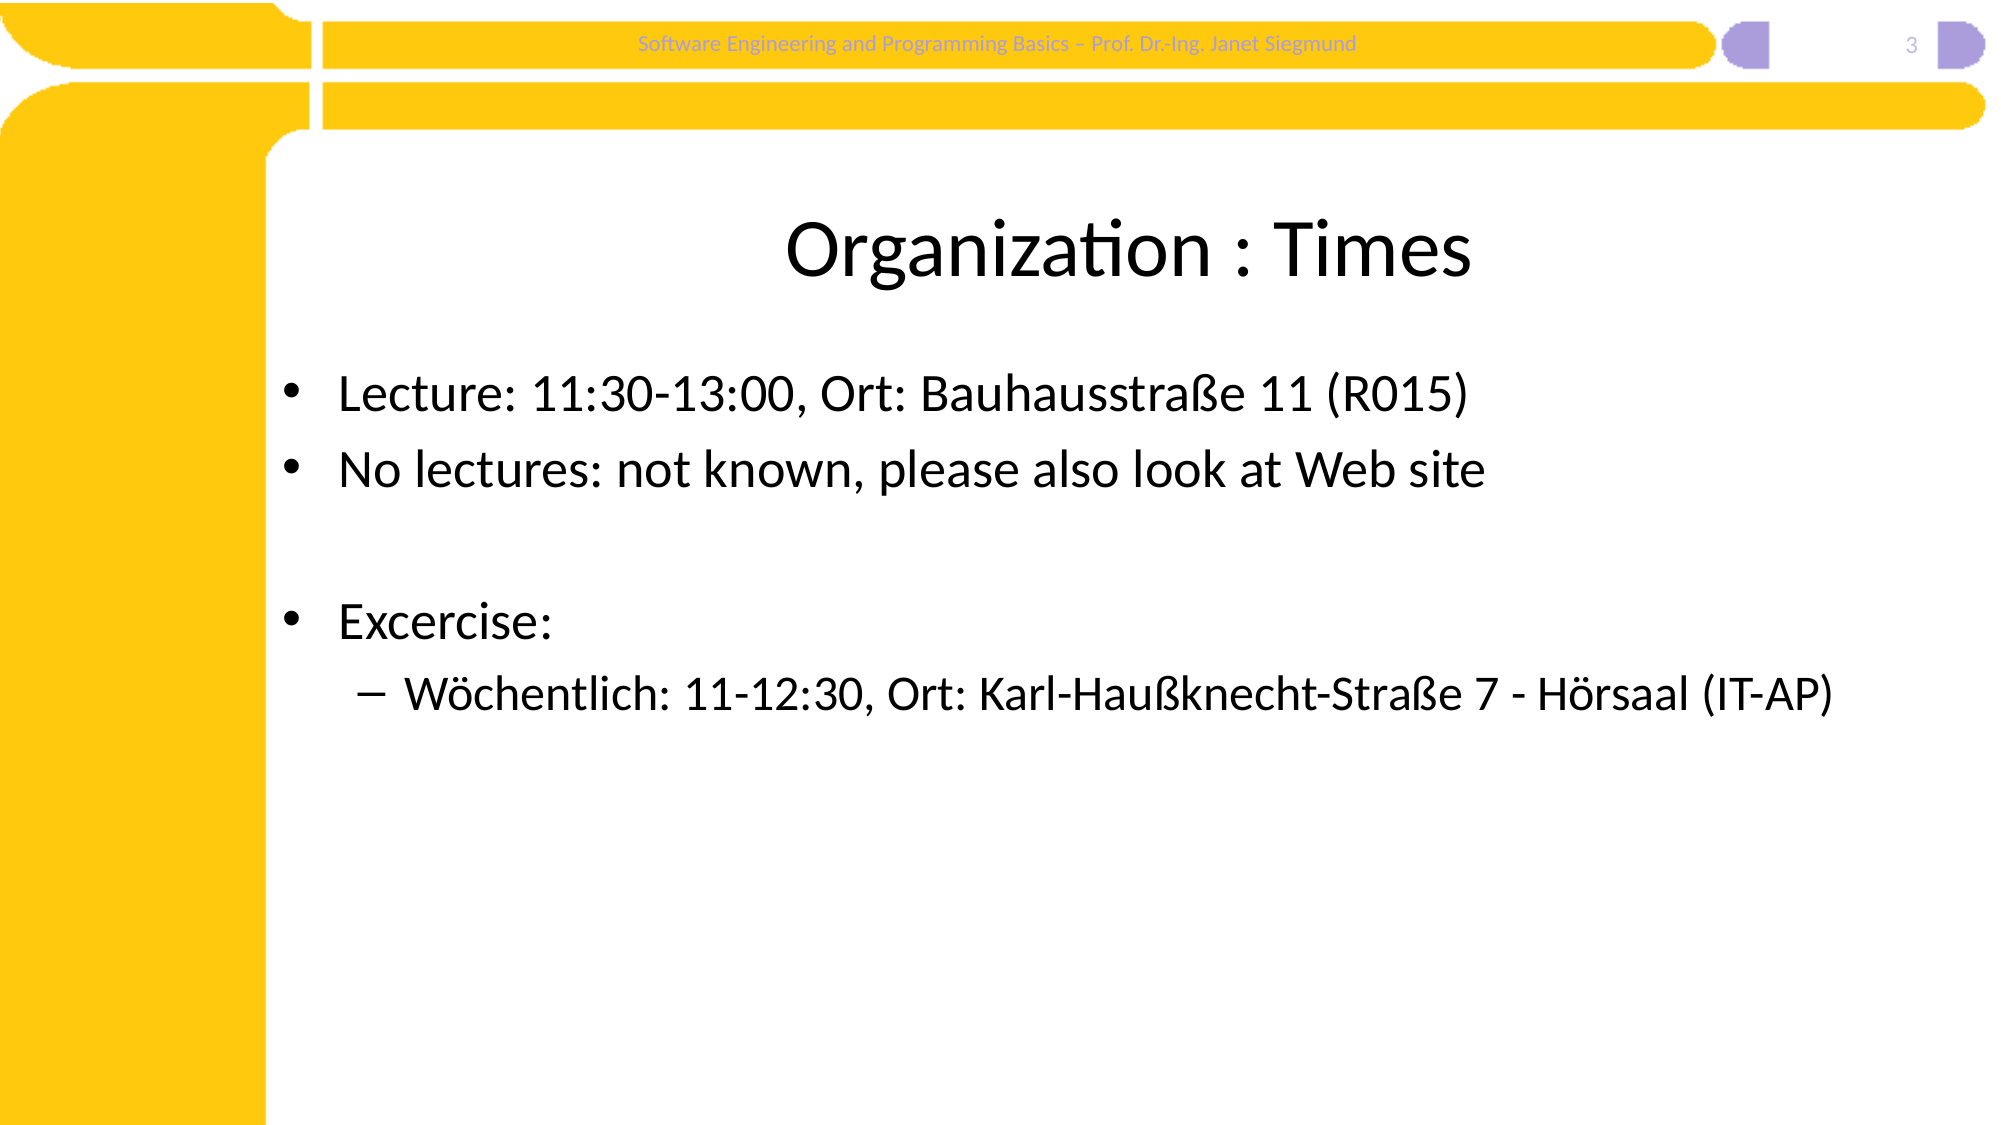

3
# Organization : Times
Lecture: 11:30-13:00, Ort: Bauhausstraße 11 (R015)
No lectures: not known, please also look at Web site

Excercise:
Wöchentlich: 11-12:30, Ort: Karl-Haußknecht-Straße 7 - Hörsaal (IT-AP)